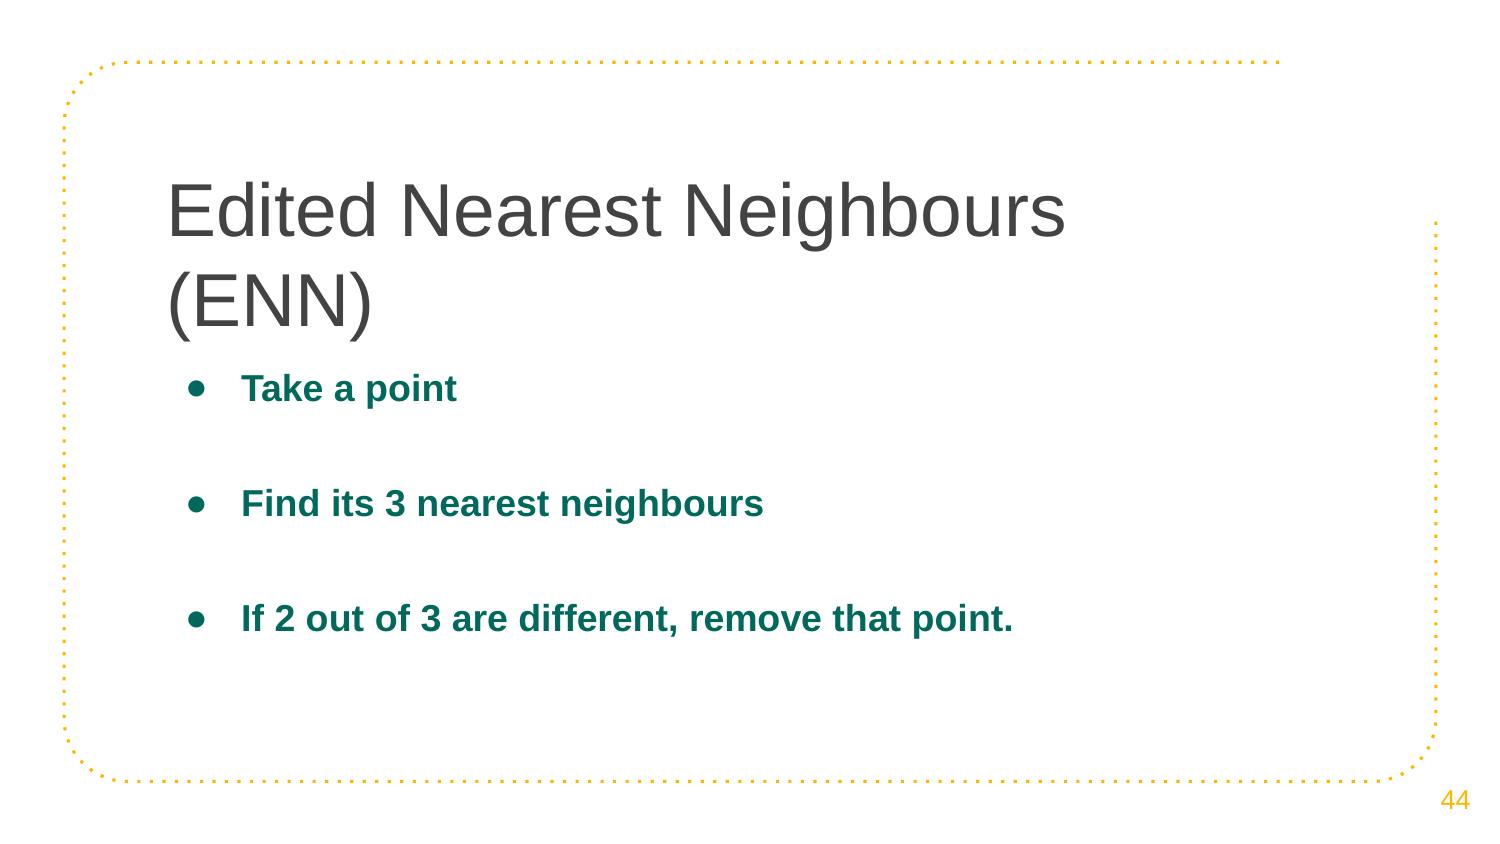

# Edited Nearest Neighbours (ENN)

Take a point

Find its 3 nearest neighbours

If 2 out of 3 are different, remove that point.
44